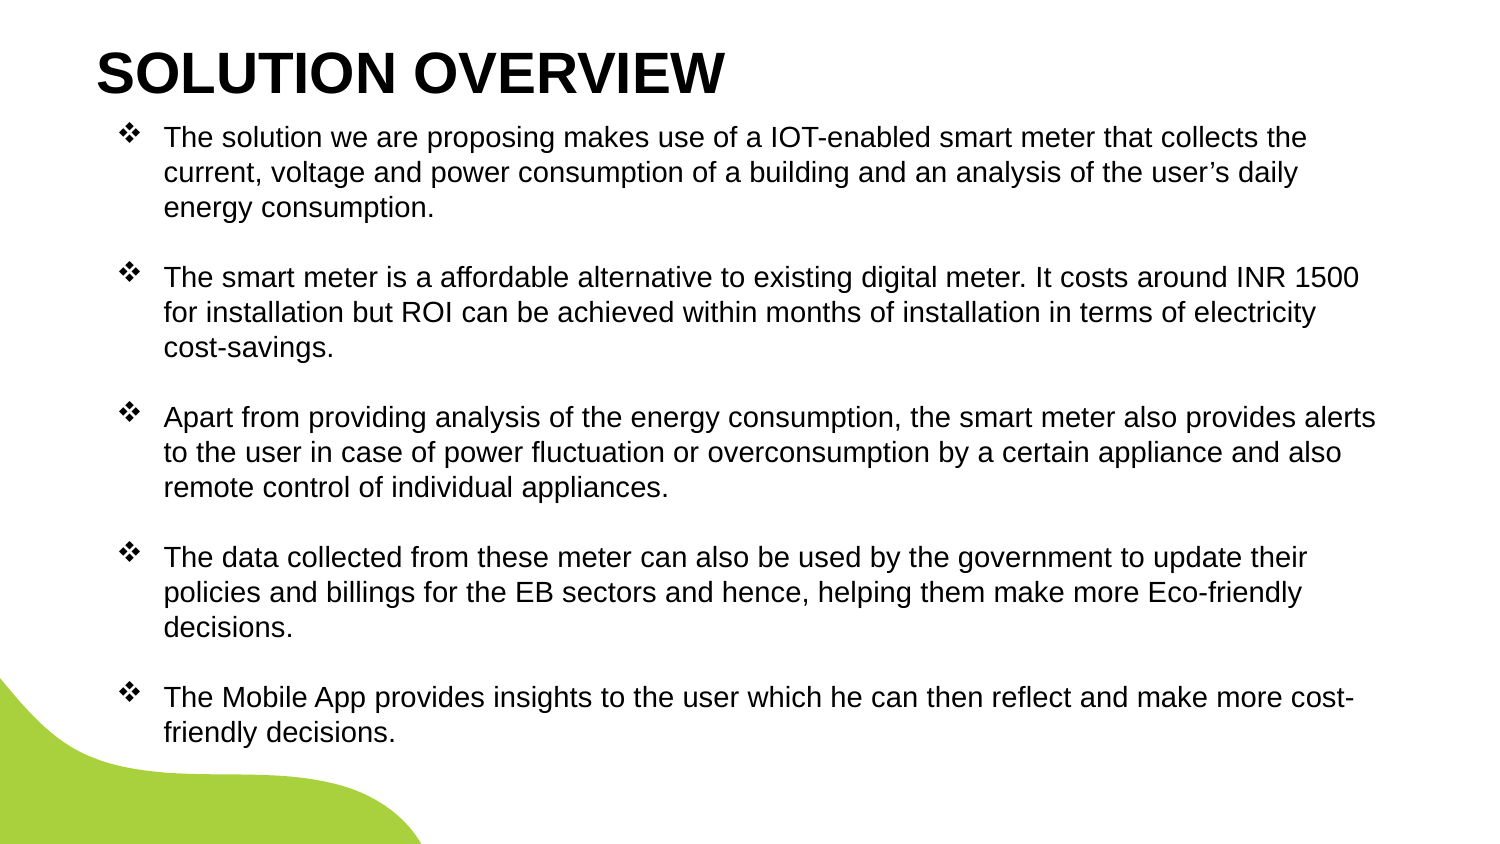

# SOLUTION OVERVIEW
The solution we are proposing makes use of a IOT-enabled smart meter that collects the current, voltage and power consumption of a building and an analysis of the user’s daily energy consumption.

The smart meter is a affordable alternative to existing digital meter. It costs around INR 1500 for installation but ROI can be achieved within months of installation in terms of electricity cost-savings.

Apart from providing analysis of the energy consumption, the smart meter also provides alerts to the user in case of power fluctuation or overconsumption by a certain appliance and also remote control of individual appliances.

The data collected from these meter can also be used by the government to update their policies and billings for the EB sectors and hence, helping them make more Eco-friendly decisions.

The Mobile App provides insights to the user which he can then reflect and make more cost-friendly decisions.